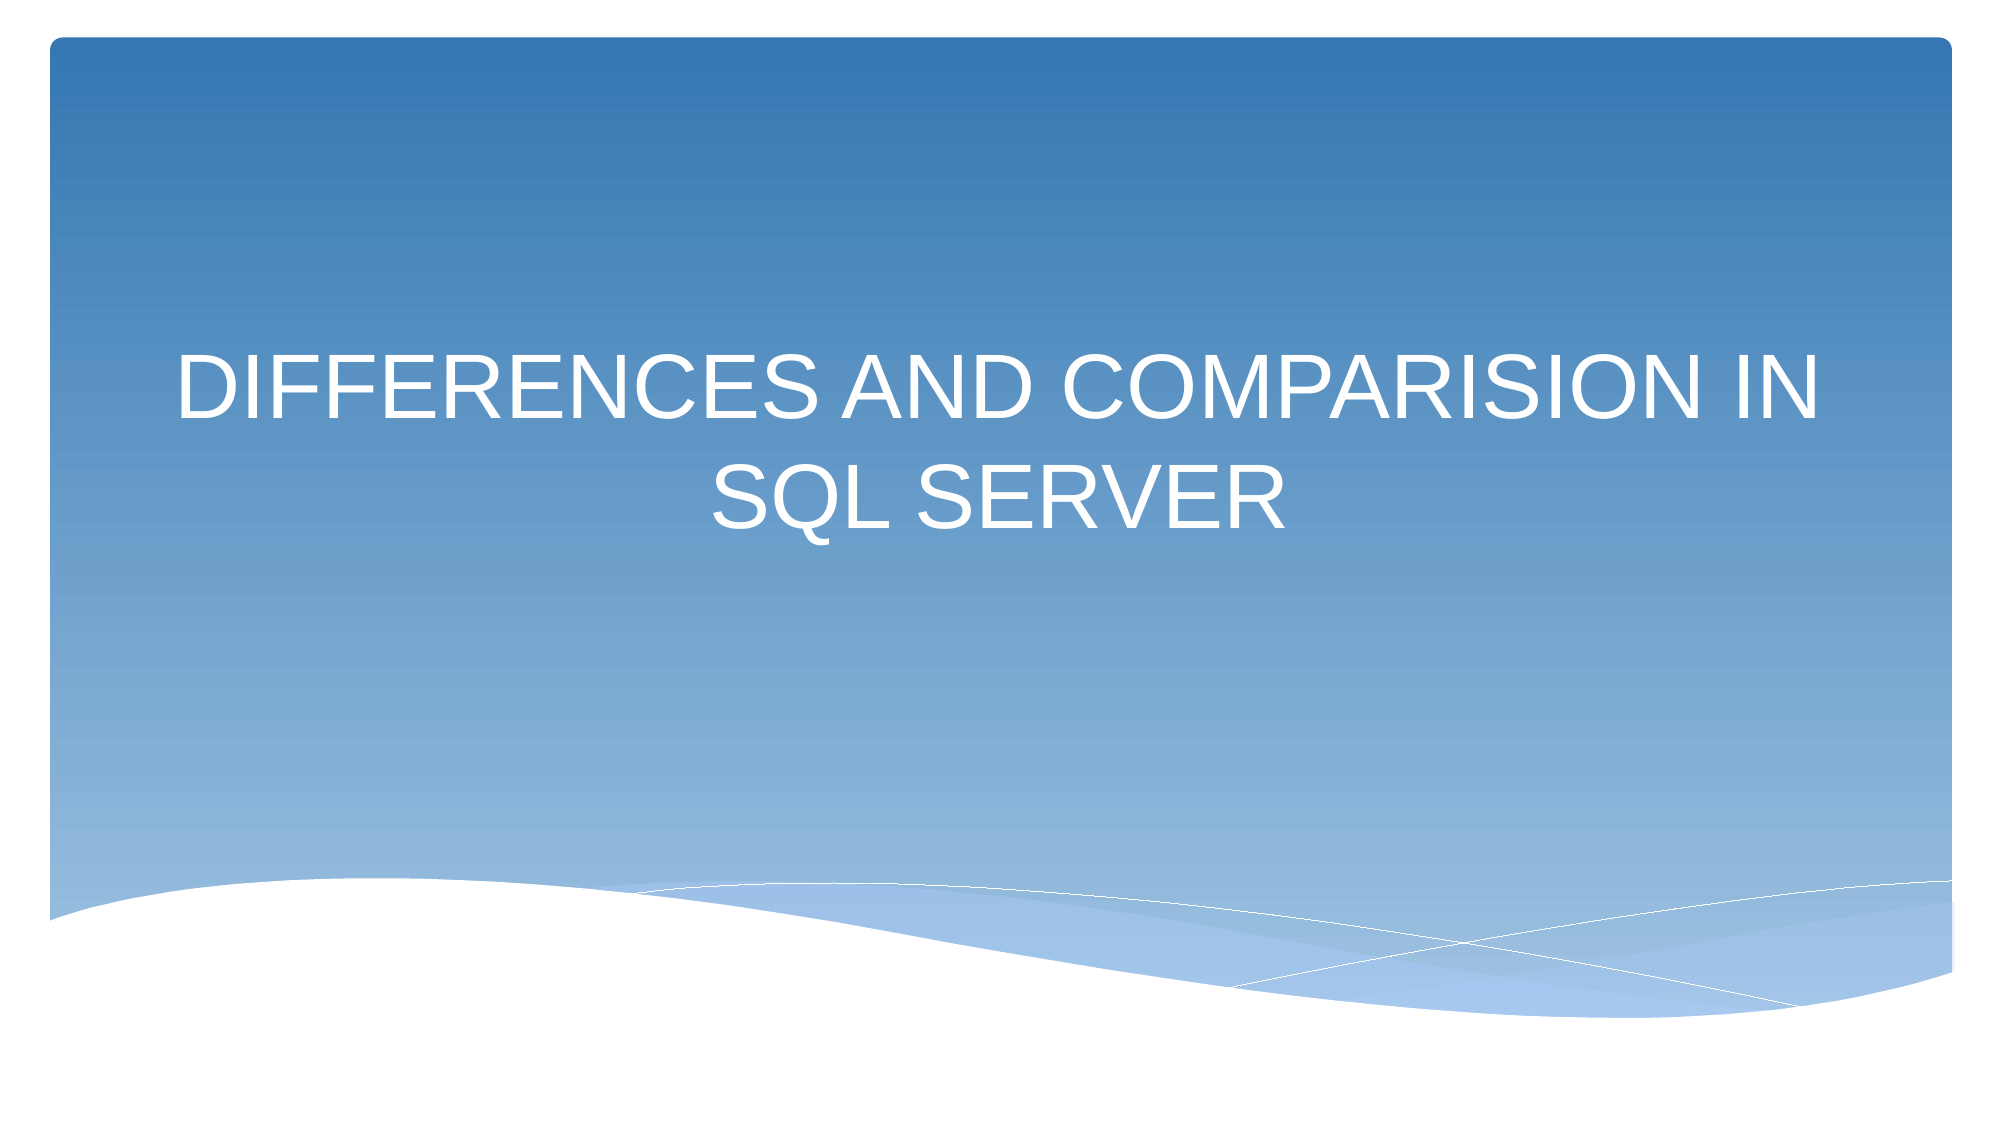

# DIFFERENCES AND COMPARISION IN SQL SERVER